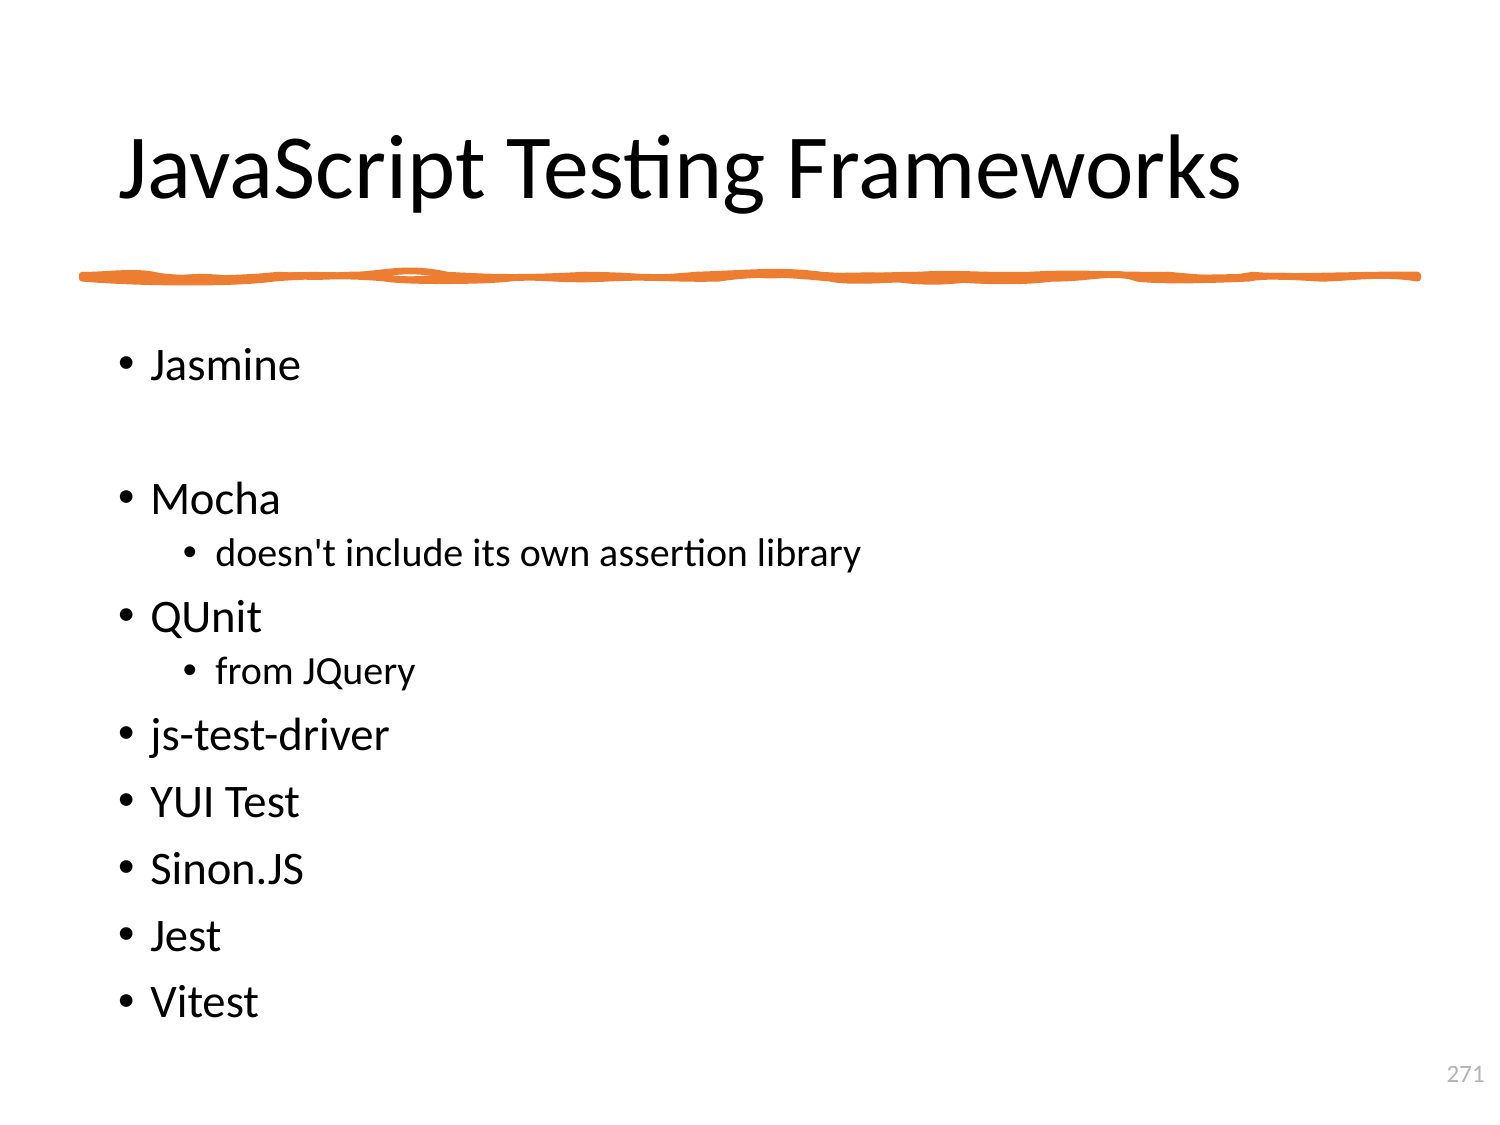

# JavaScript Testing Frameworks
Jasmine

Mocha
doesn't include its own assertion library
QUnit
from JQuery
js-test-driver
YUI Test
Sinon.JS
Jest
Vitest
271